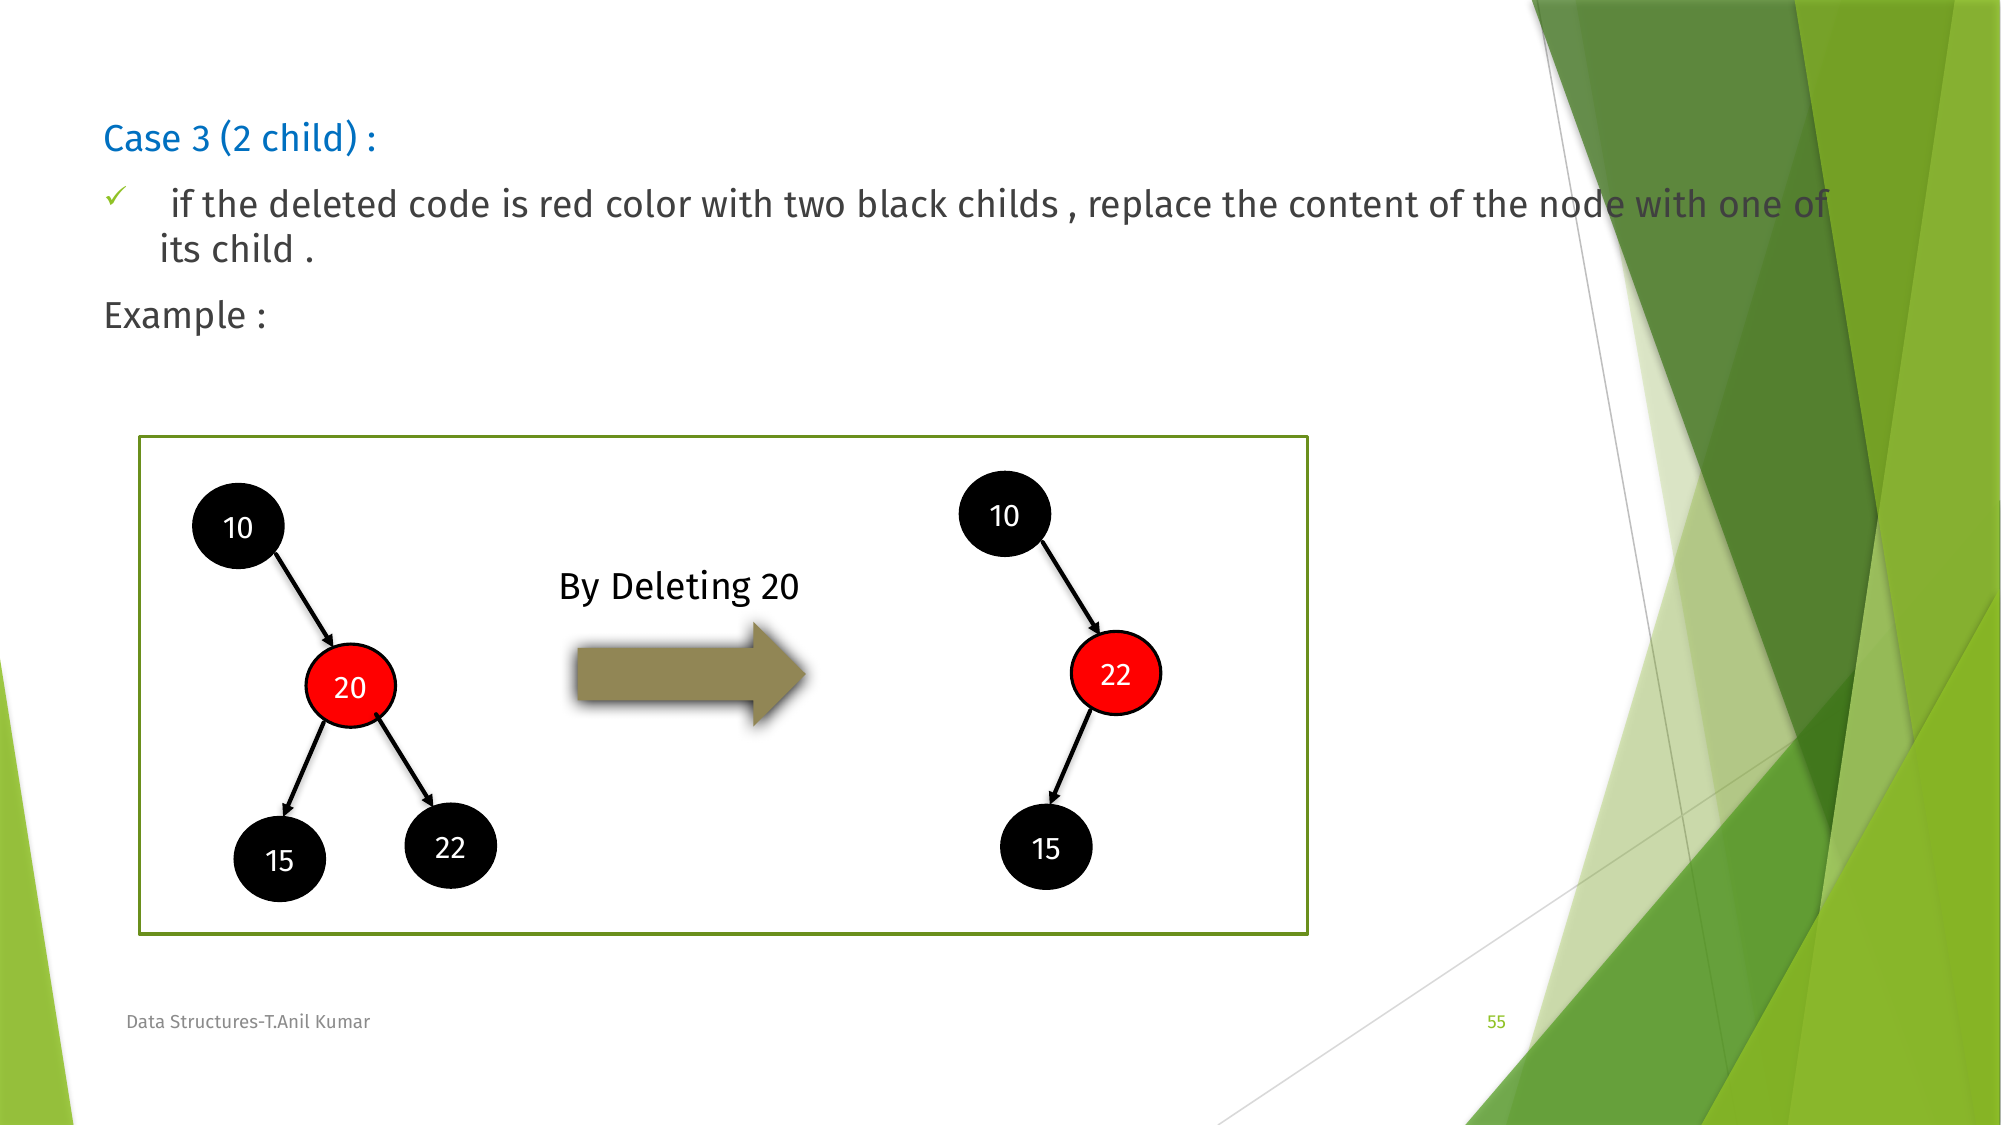

Case 3 (2 child) :
 if the deleted code is red color with two black childs , replace the content of the node with one of its child .
Example :

10
10
By Deleting 20

22
20
22
15
15
Data Structures-T.Anil Kumar
55